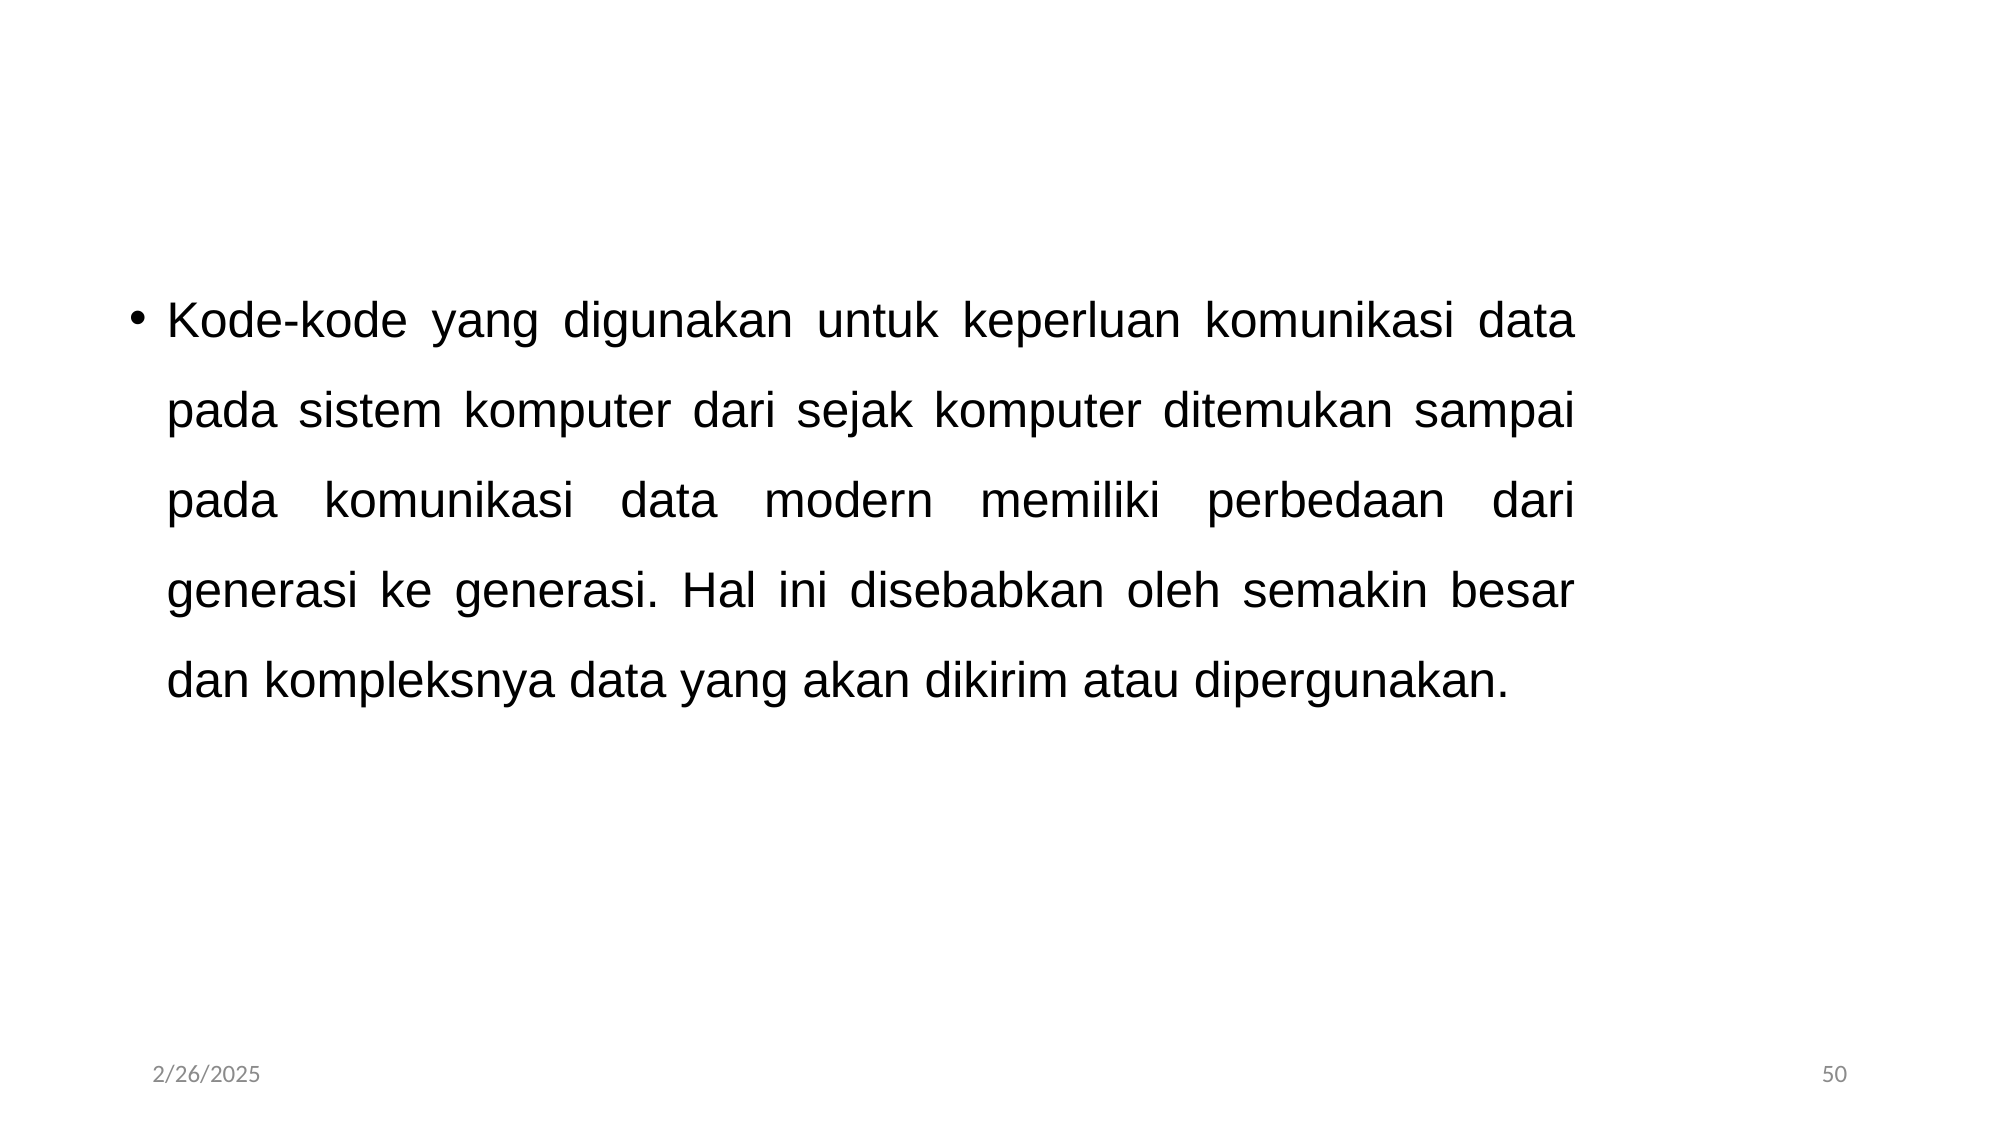

#
Kode-kode yang digunakan untuk keperluan komunikasi data pada sistem komputer dari sejak komputer ditemukan sampai pada komunikasi data modern memiliki perbedaan dari generasi ke generasi. Hal ini disebabkan oleh semakin besar dan kompleksnya data yang akan dikirim atau dipergunakan.

2/26/2025
50